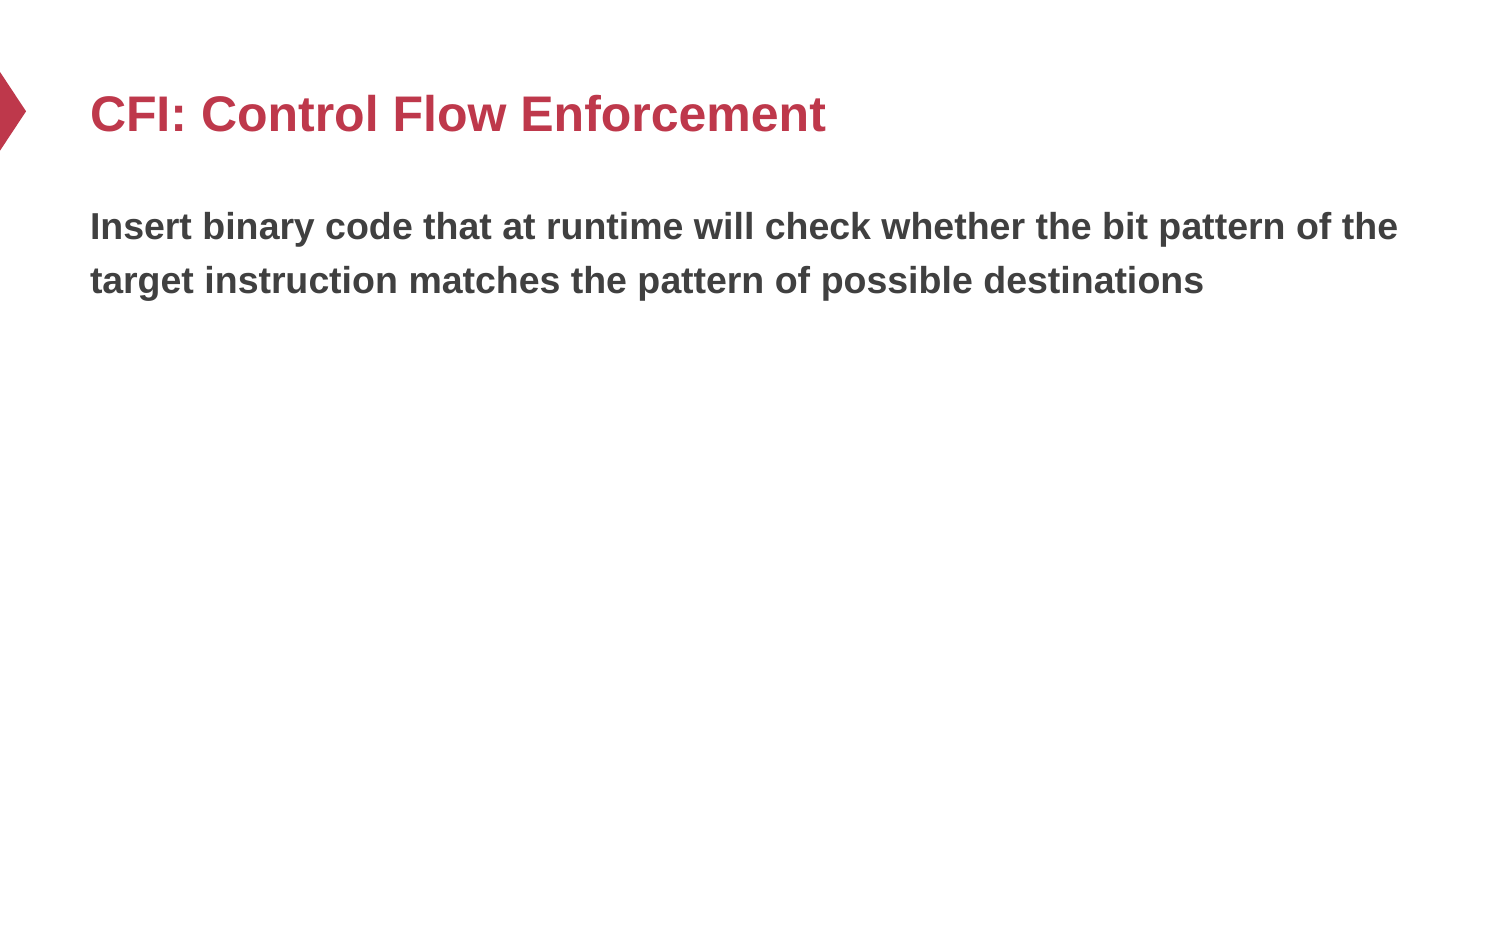

# CFI: Control Flow Enforcement
Insert binary code that at runtime will check whether the bit pattern of the target instruction matches the pattern of possible destinations